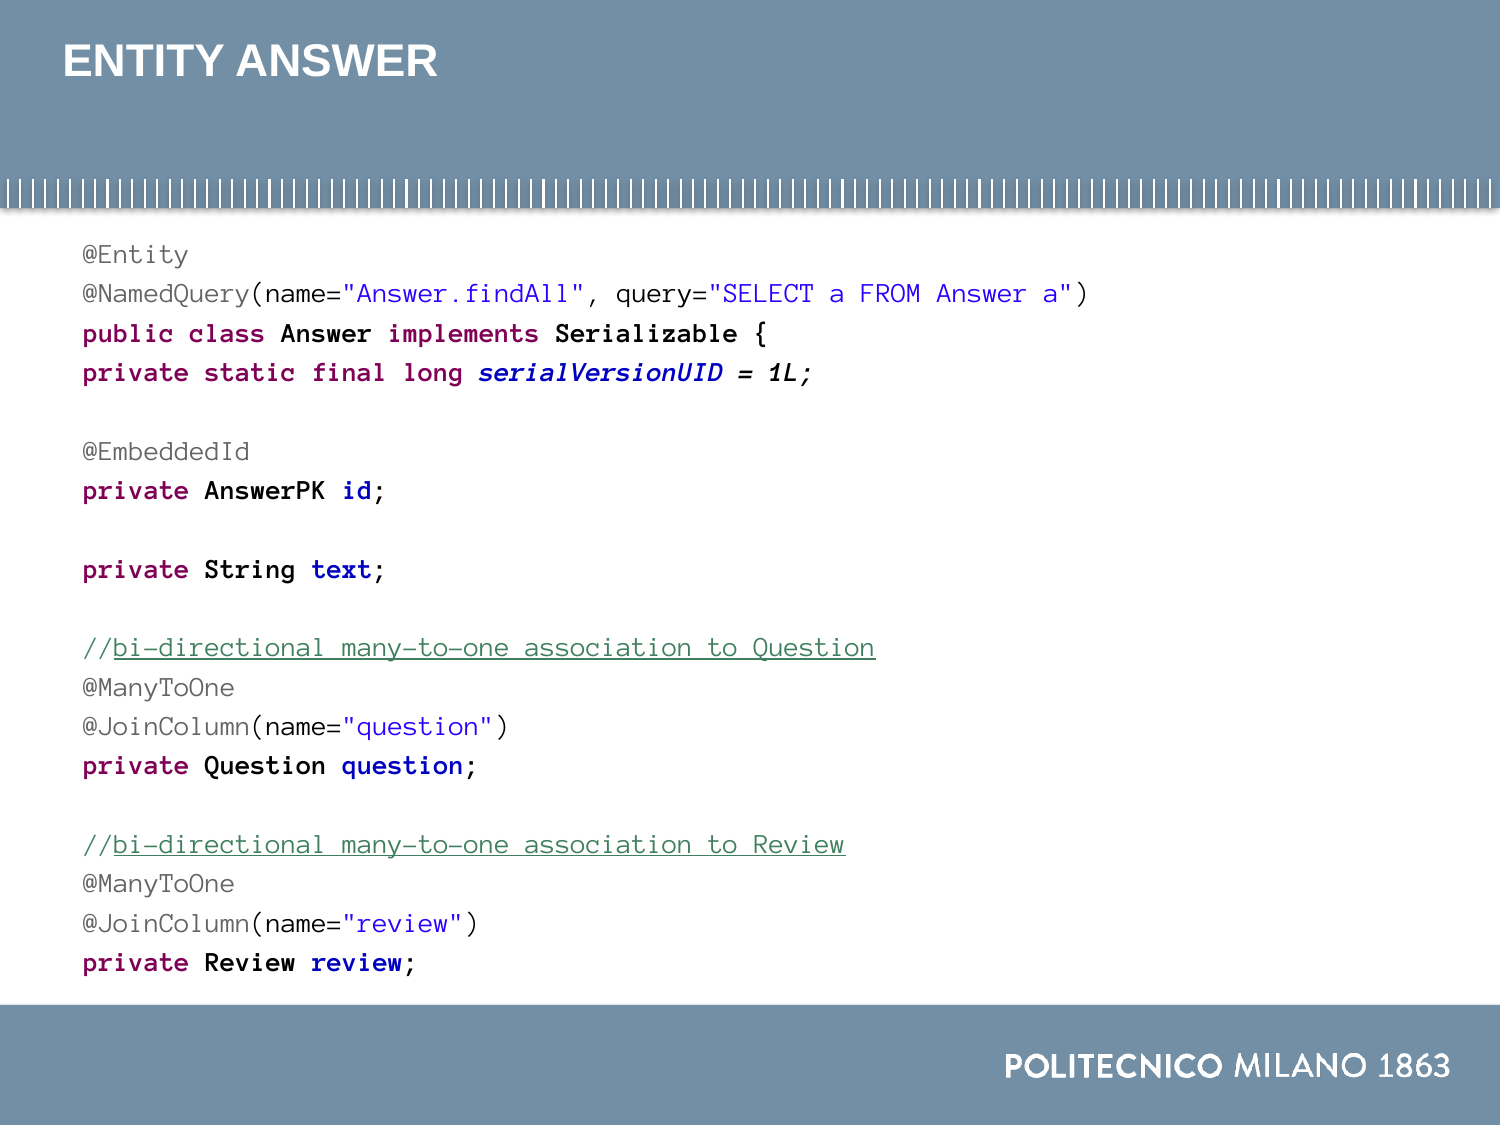

# ENTITY ANSWER
@Entity
@NamedQuery(name="Answer.findAll", query="SELECT a FROM Answer a")
public class Answer implements Serializable {
private static final long serialVersionUID = 1L;

@EmbeddedId
private AnswerPK id;

private String text;

//bi-directional many-to-one association to Question
@ManyToOne
@JoinColumn(name="question")
private Question question;

//bi-directional many-to-one association to Review
@ManyToOne
@JoinColumn(name="review")
private Review review;